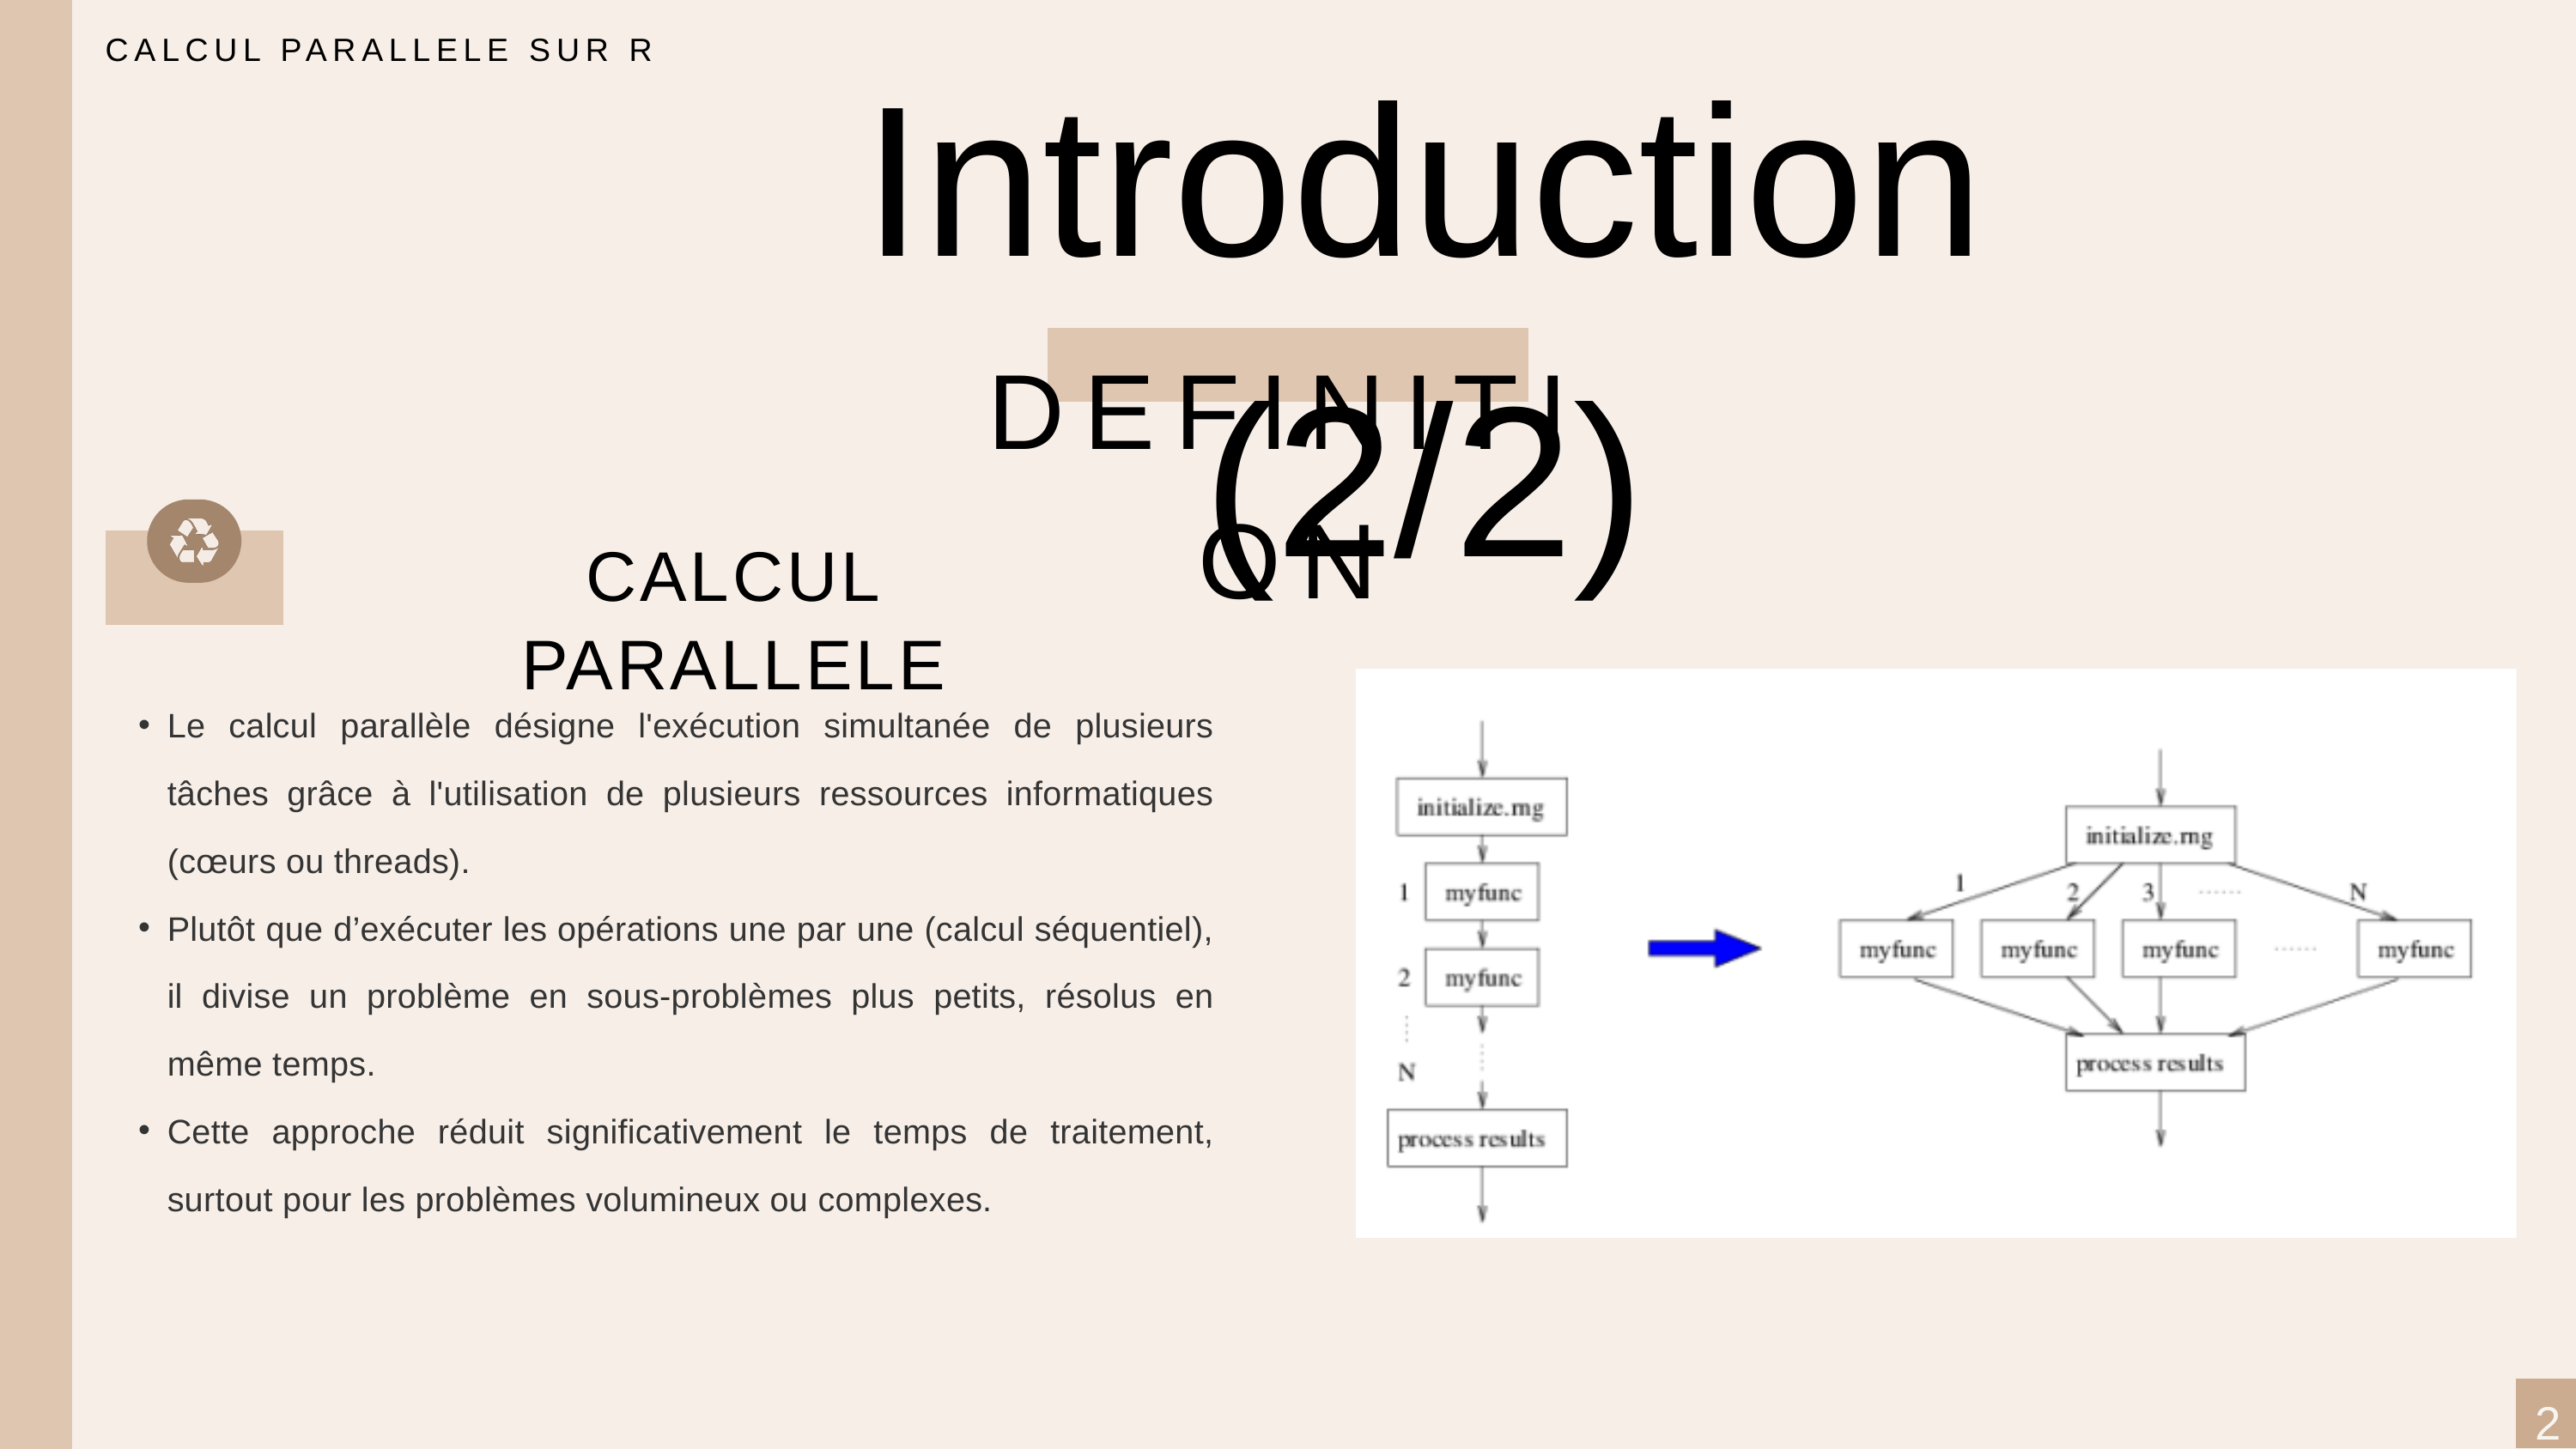

Introduction (2/2)
CALCUL PARALLELE SUR R

DEFINITION

CALCUL PARALLELE

Le calcul parallèle désigne l'exécution simultanée de plusieurs tâches grâce à l'utilisation de plusieurs ressources informatiques (cœurs ou threads).
Plutôt que d’exécuter les opérations une par une (calcul séquentiel), il divise un problème en sous‑problèmes plus petits, résolus en même temps.
Cette approche réduit significativement le temps de traitement, surtout pour les problèmes volumineux ou complexes.

2